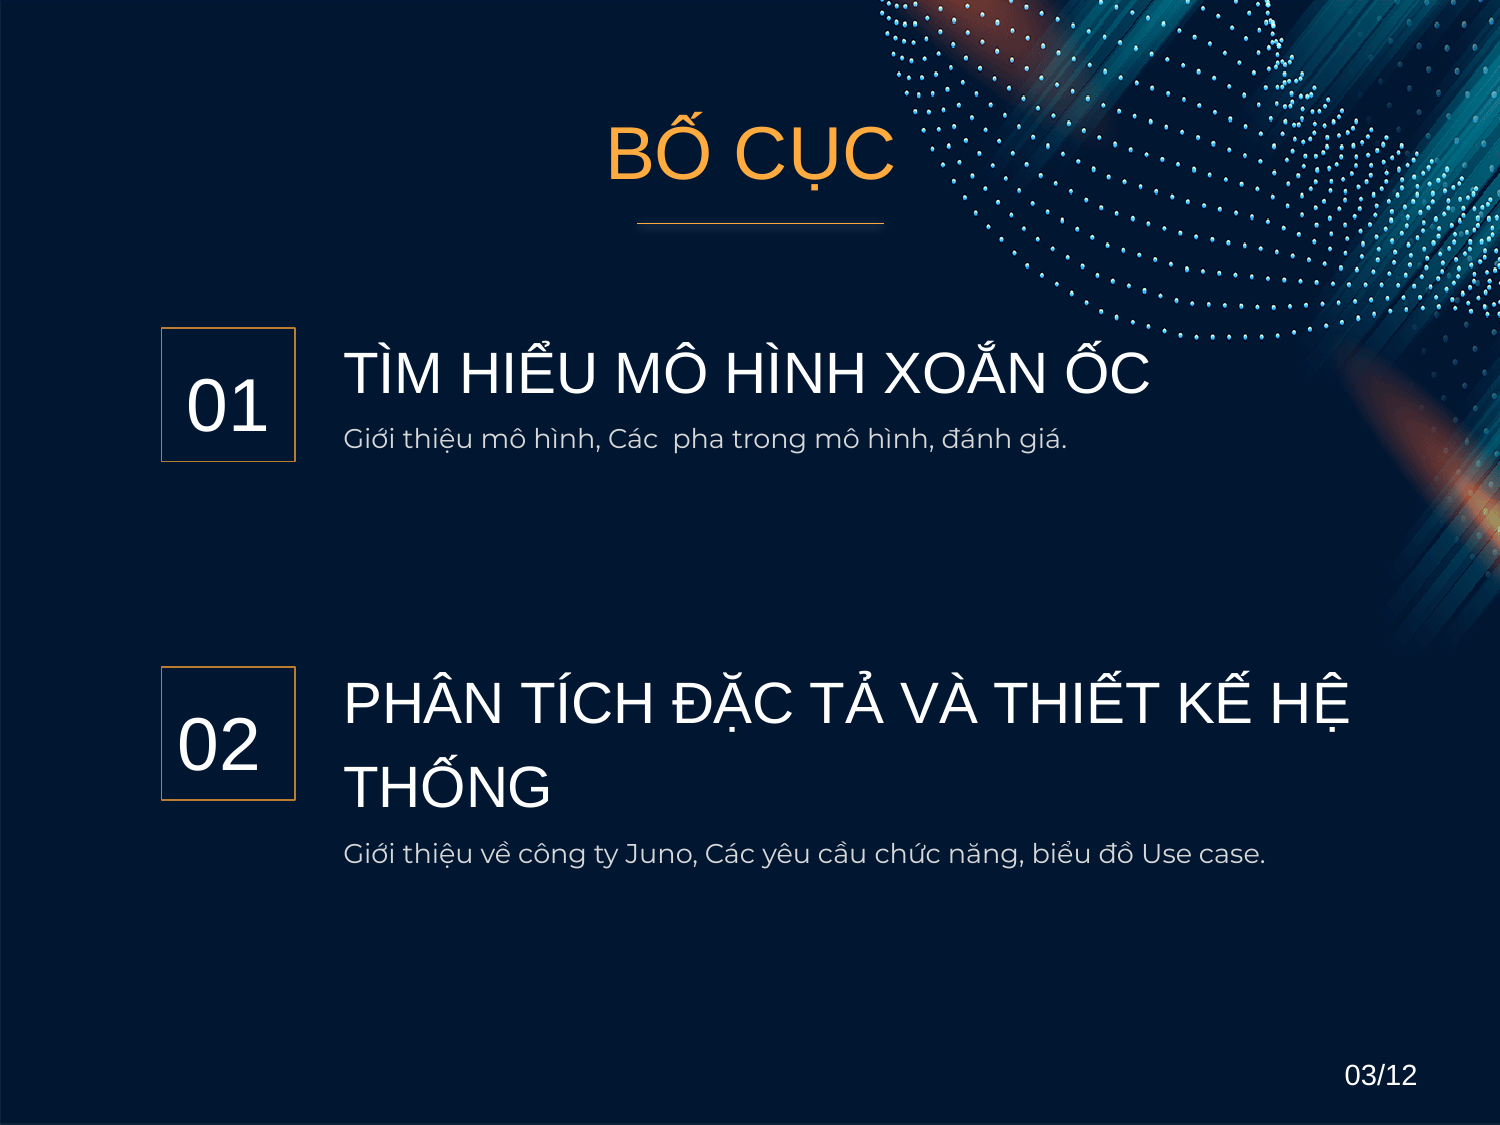

Giải pháp công nghệ
BỐ CỤC

TÌM HIỂU MÔ HÌNH XOẮN ỐC
01
Giới thiệu mô hình, Các  pha trong mô hình, đánh giá.
PHÂN TÍCH ĐẶC TẢ VÀ THIẾT KẾ HỆ THỐNG

02
Giới thiệu về công ty Juno, Các yêu cầu chức năng, biểu đồ Use case.
03/12